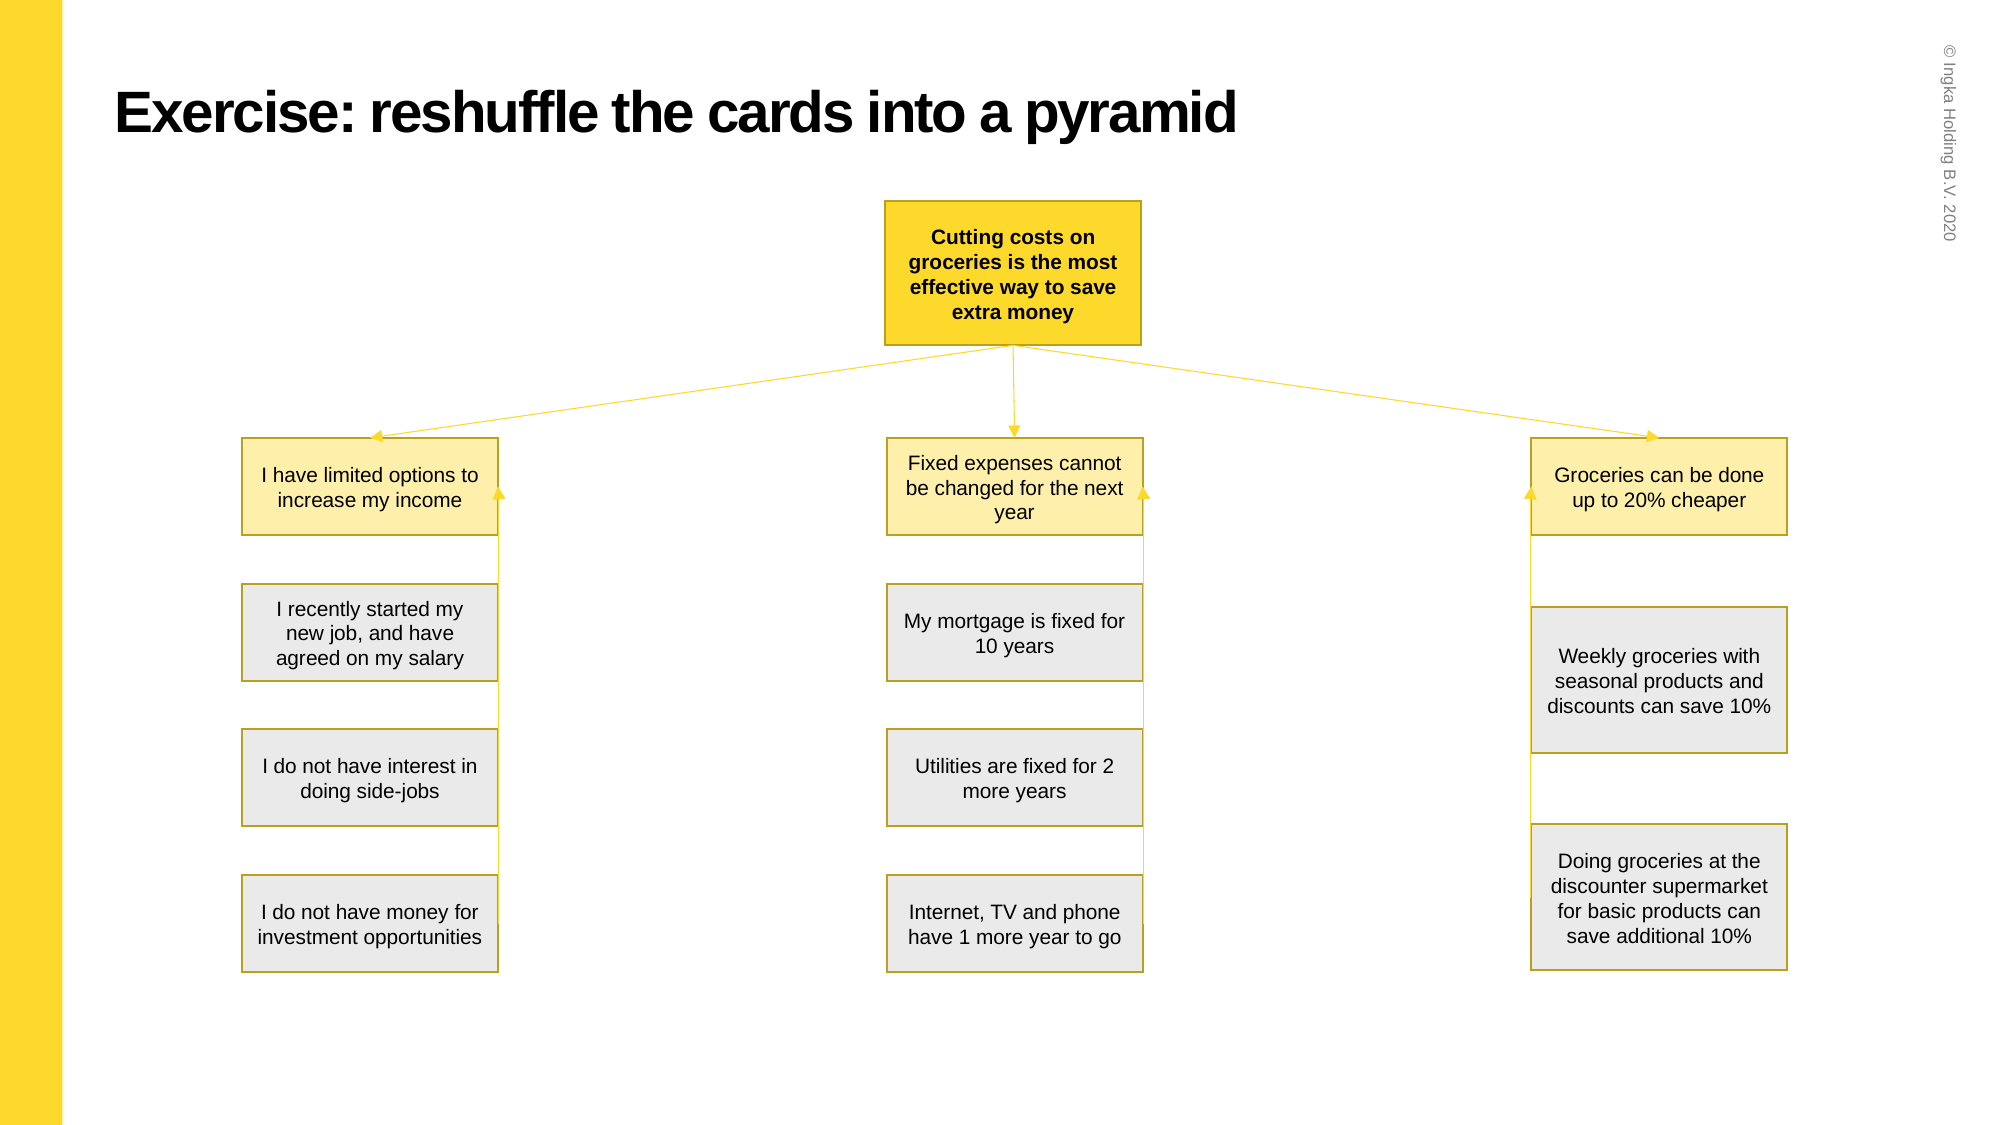

# Exercise: reshuffle the cards into a pyramid
Cutting costs on groceries is the most effective way to save extra money
I have limited options to increase my income
Fixed expenses cannot be changed for the next year
Groceries can be done up to 20% cheaper
I recently started my new job, and have agreed on my salary
My mortgage is fixed for 10 years
Weekly groceries with seasonal products and discounts can save 10%
I do not have interest in doing side-jobs
Utilities are fixed for 2 more years
Doing groceries at the discounter supermarket for basic products can save additional 10%
I do not have money for investment opportunities
Internet, TV and phone have 1 more year to go